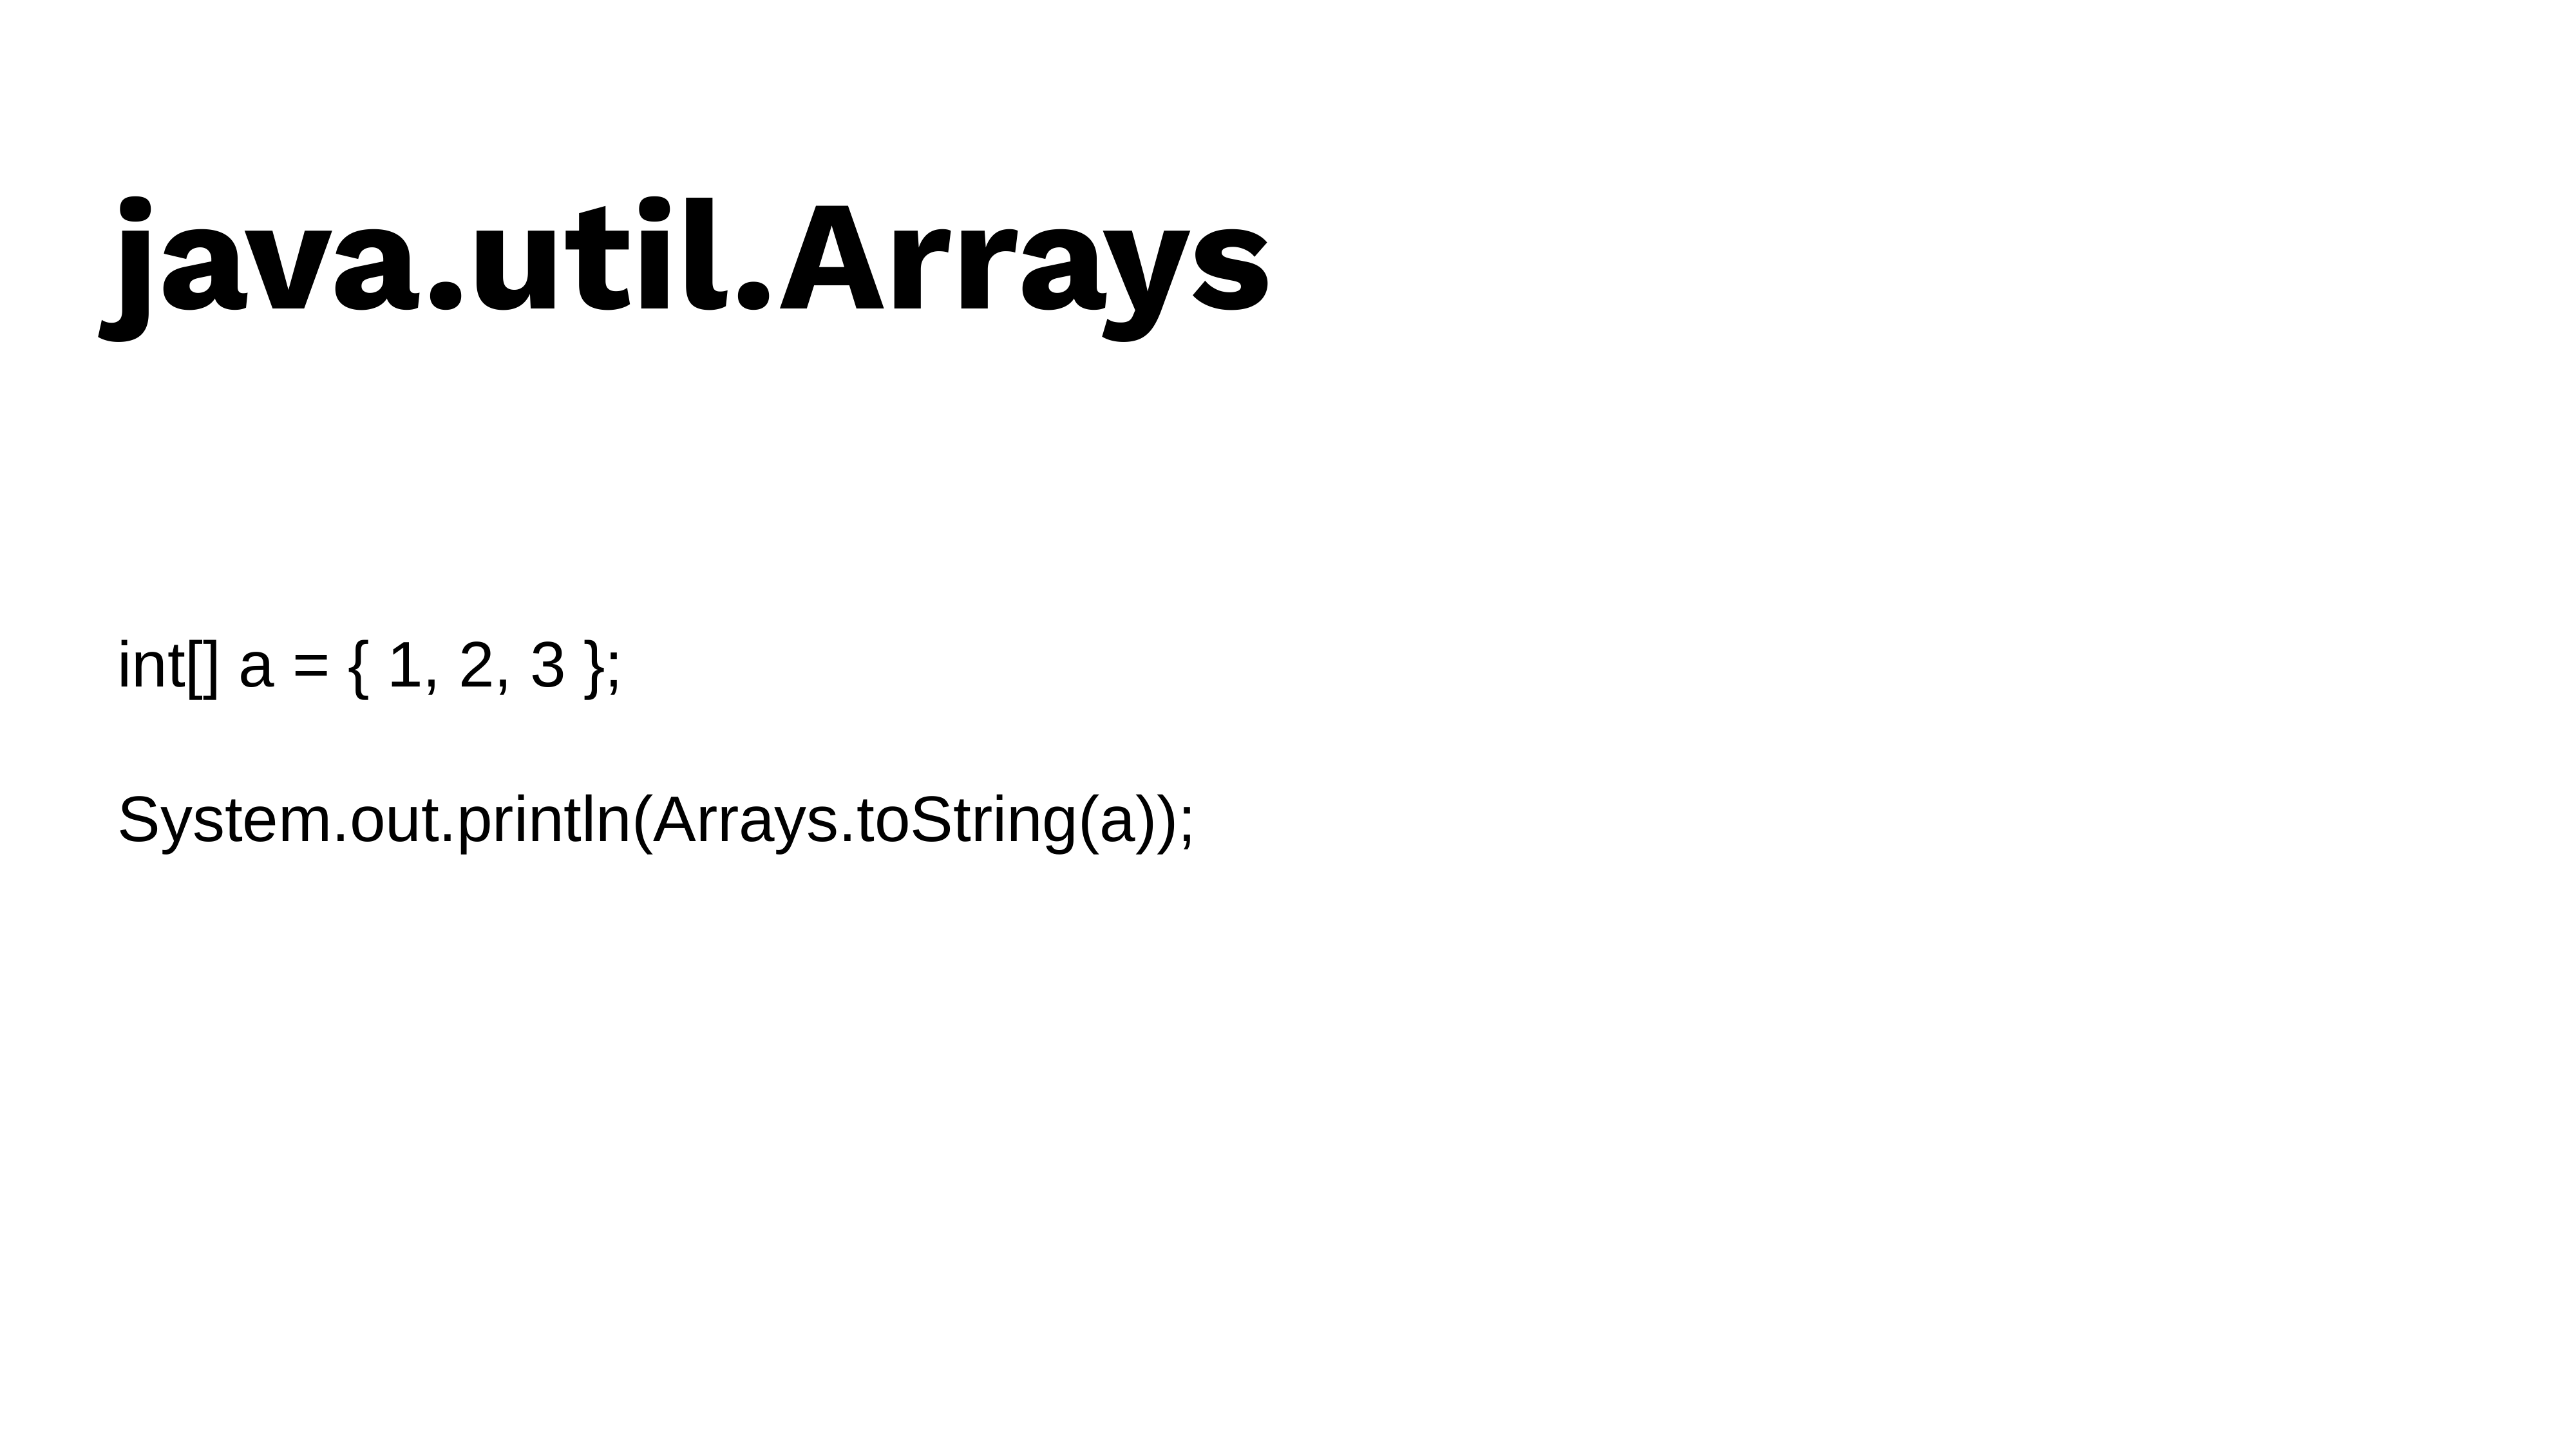

java.util.Arrays
int[] a = { 1, 2, 3 };

System.out.println(Arrays.toString(a));